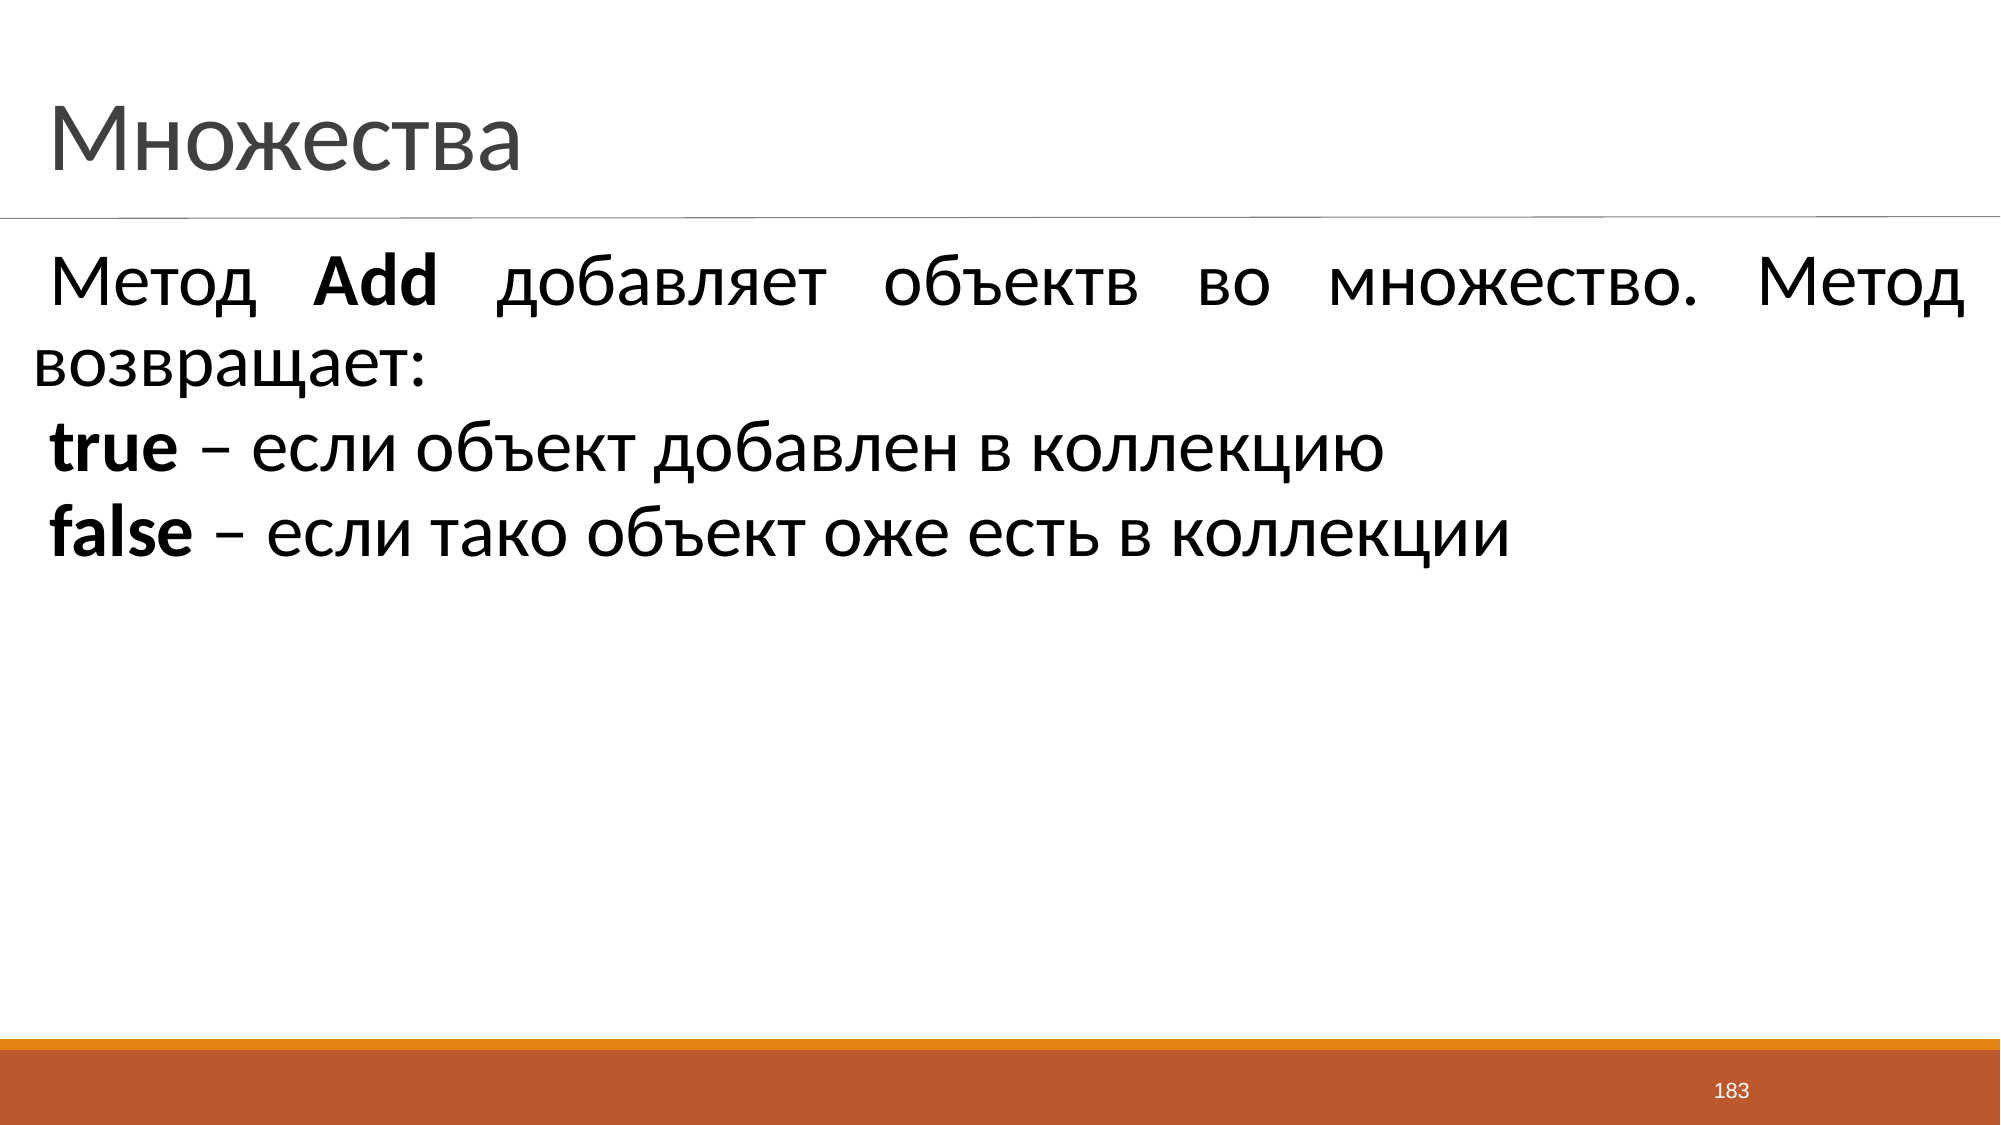

# Множества
Метод Add добавляет объектв во множество. Метод возвращает:
true – если объект добавлен в коллекцию
false – если тако объект оже есть в коллекции
183